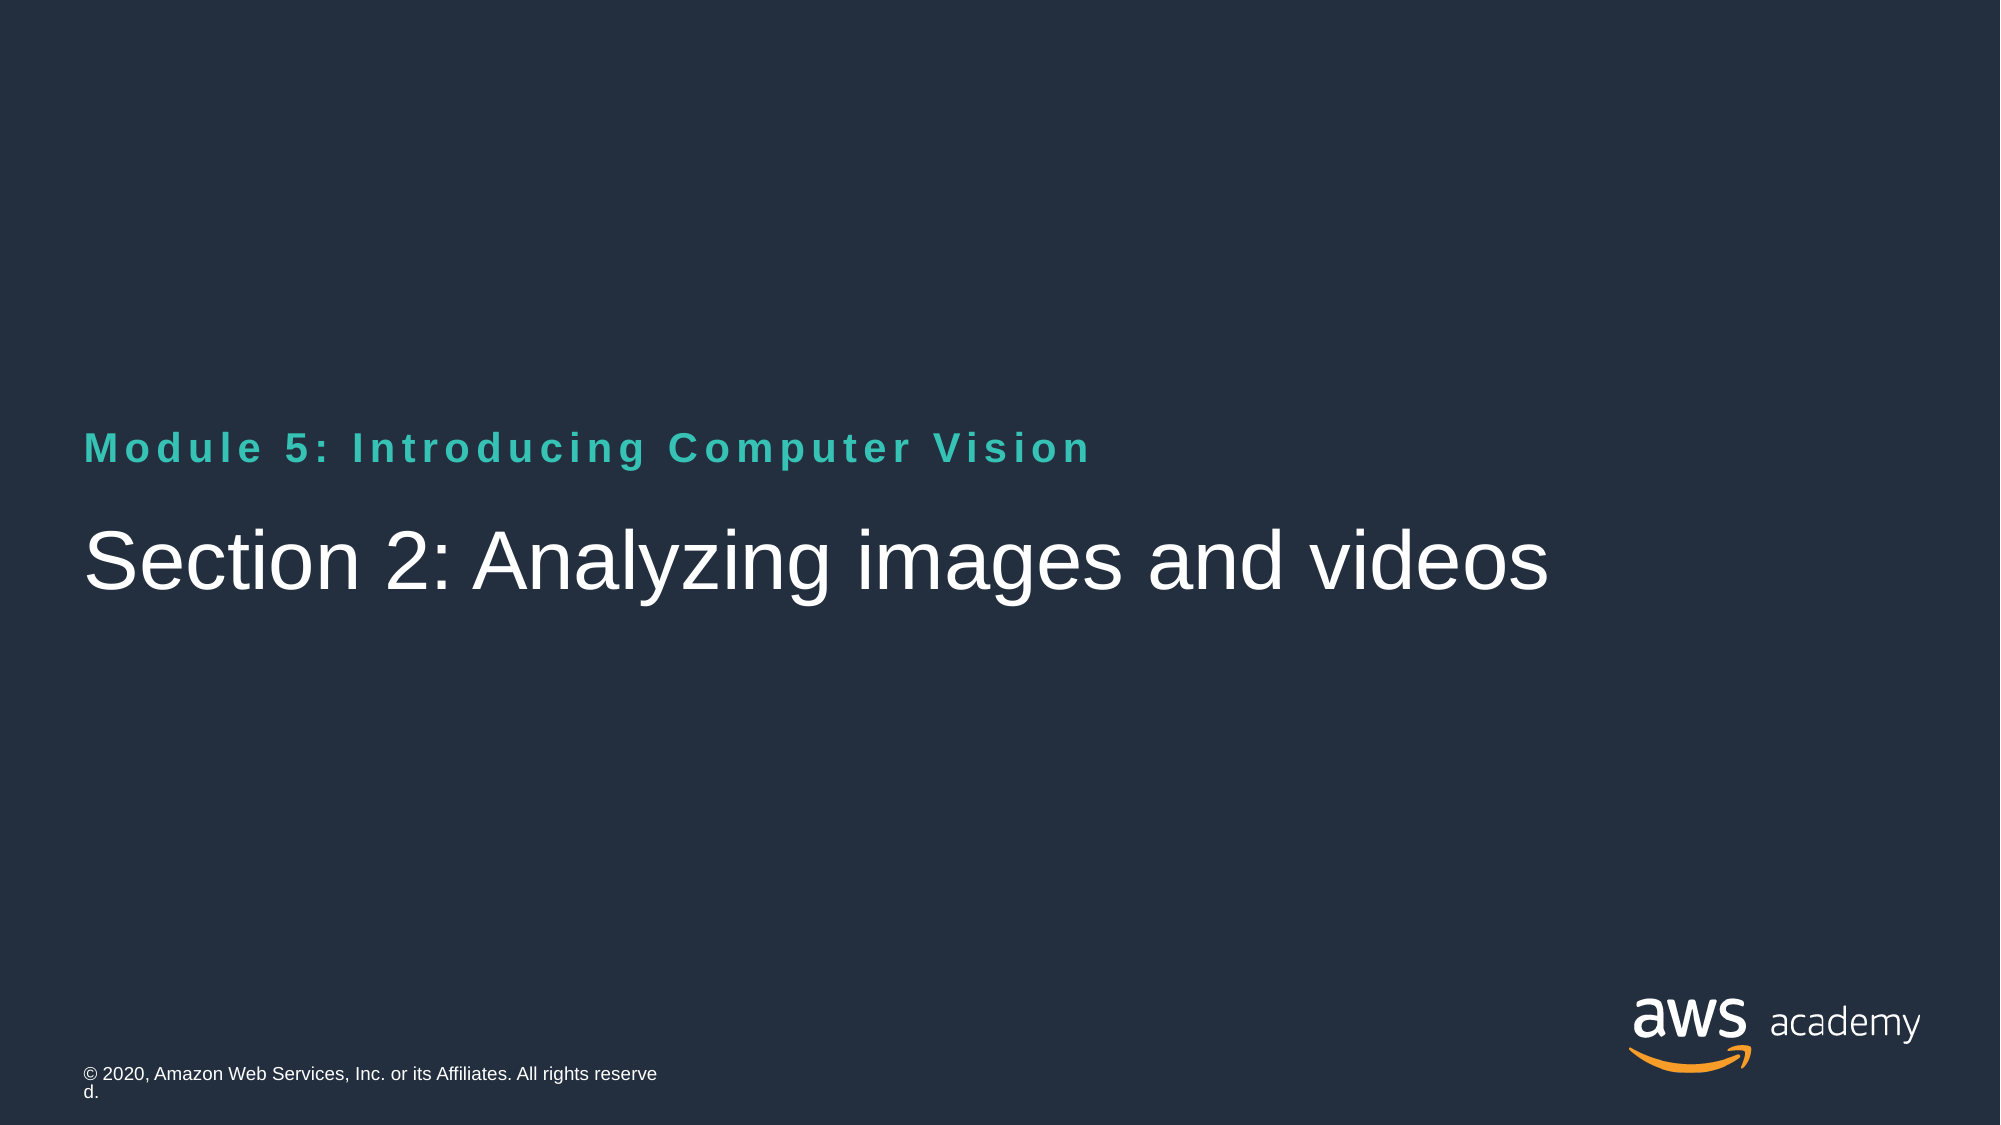

Module 5: Introducing Computer Vision
# Section 2: Analyzing images and videos
© 2020, Amazon Web Services, Inc. or its Affiliates. All rights reserved.